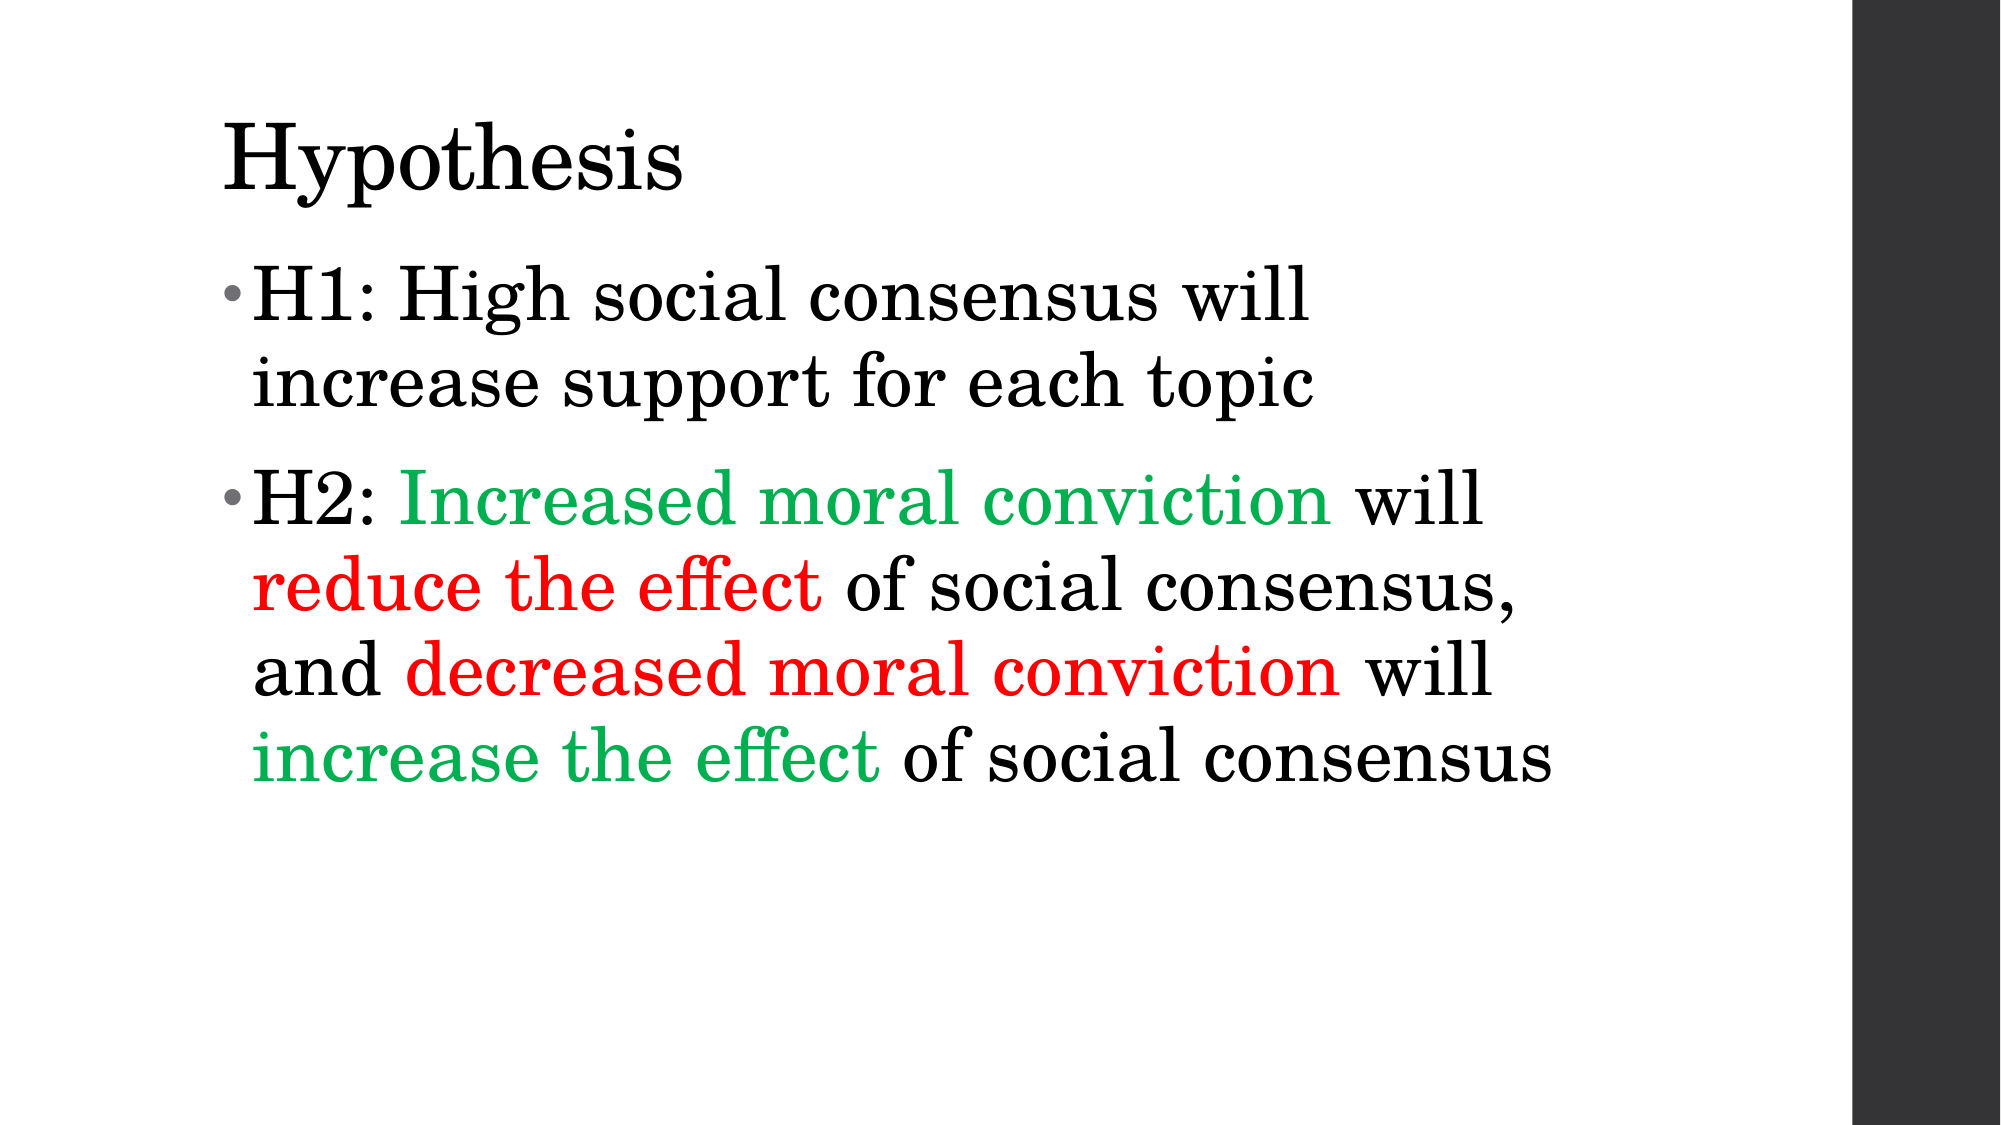

# Hypothesis
H1: High social consensus will increase support for each topic
H2: Increased moral conviction will reduce the effect of social consensus, and decreased moral conviction will increase the effect of social consensus